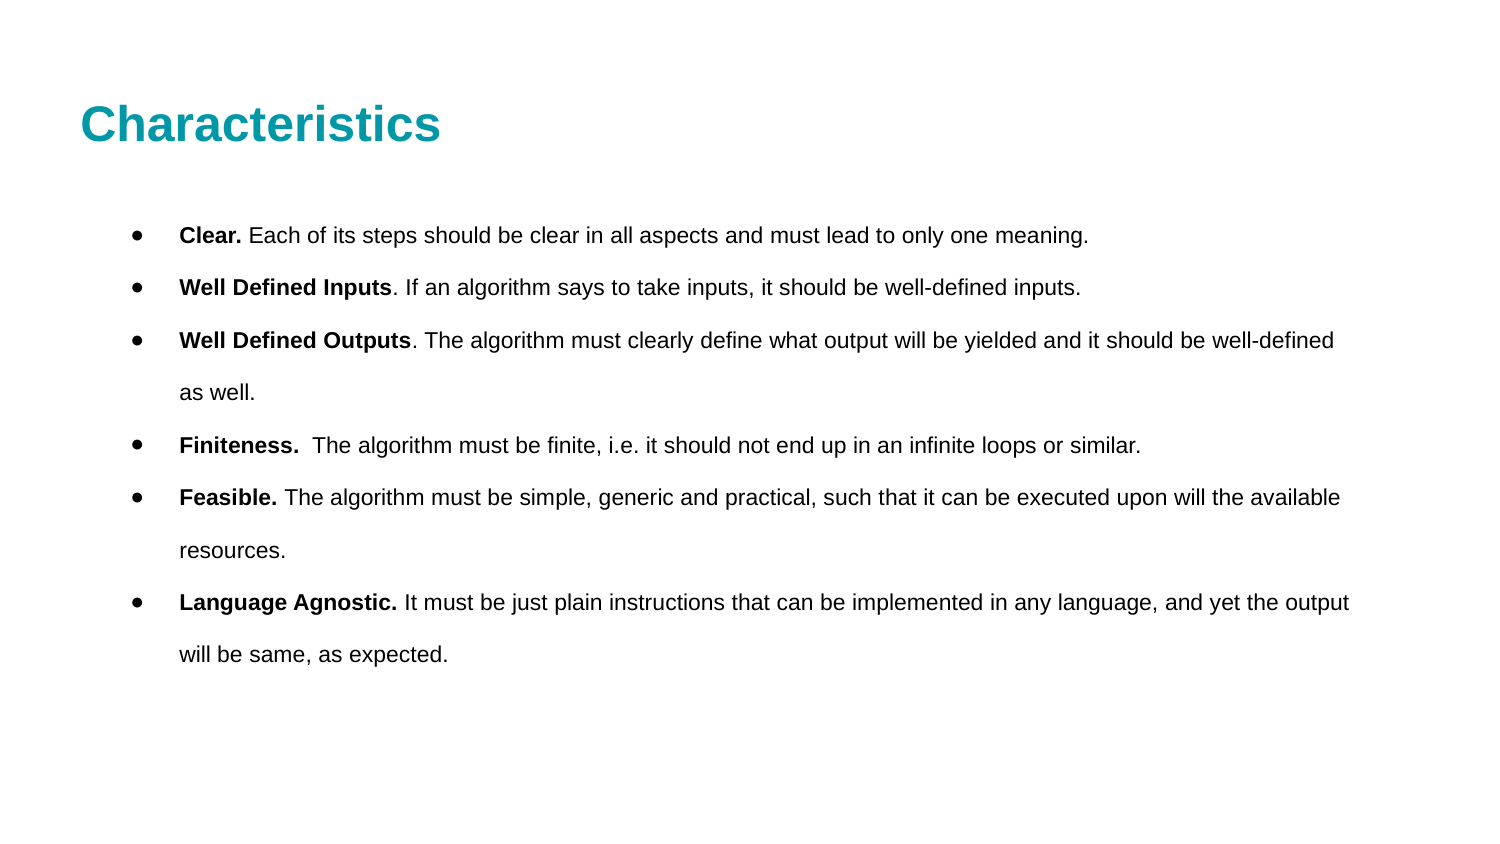

Characteristics

#

Clear. Each of its steps should be clear in all aspects and must lead to only one meaning.
Well Defined Inputs. If an algorithm says to take inputs, it should be well-defined inputs.
Well Defined Outputs. The algorithm must clearly define what output will be yielded and it should be well-defined as well.
Finiteness.  The algorithm must be finite, i.e. it should not end up in an infinite loops or similar.
Feasible. The algorithm must be simple, generic and practical, such that it can be executed upon will the available resources.
Language Agnostic. It must be just plain instructions that can be implemented in any language, and yet the output will be same, as expected.